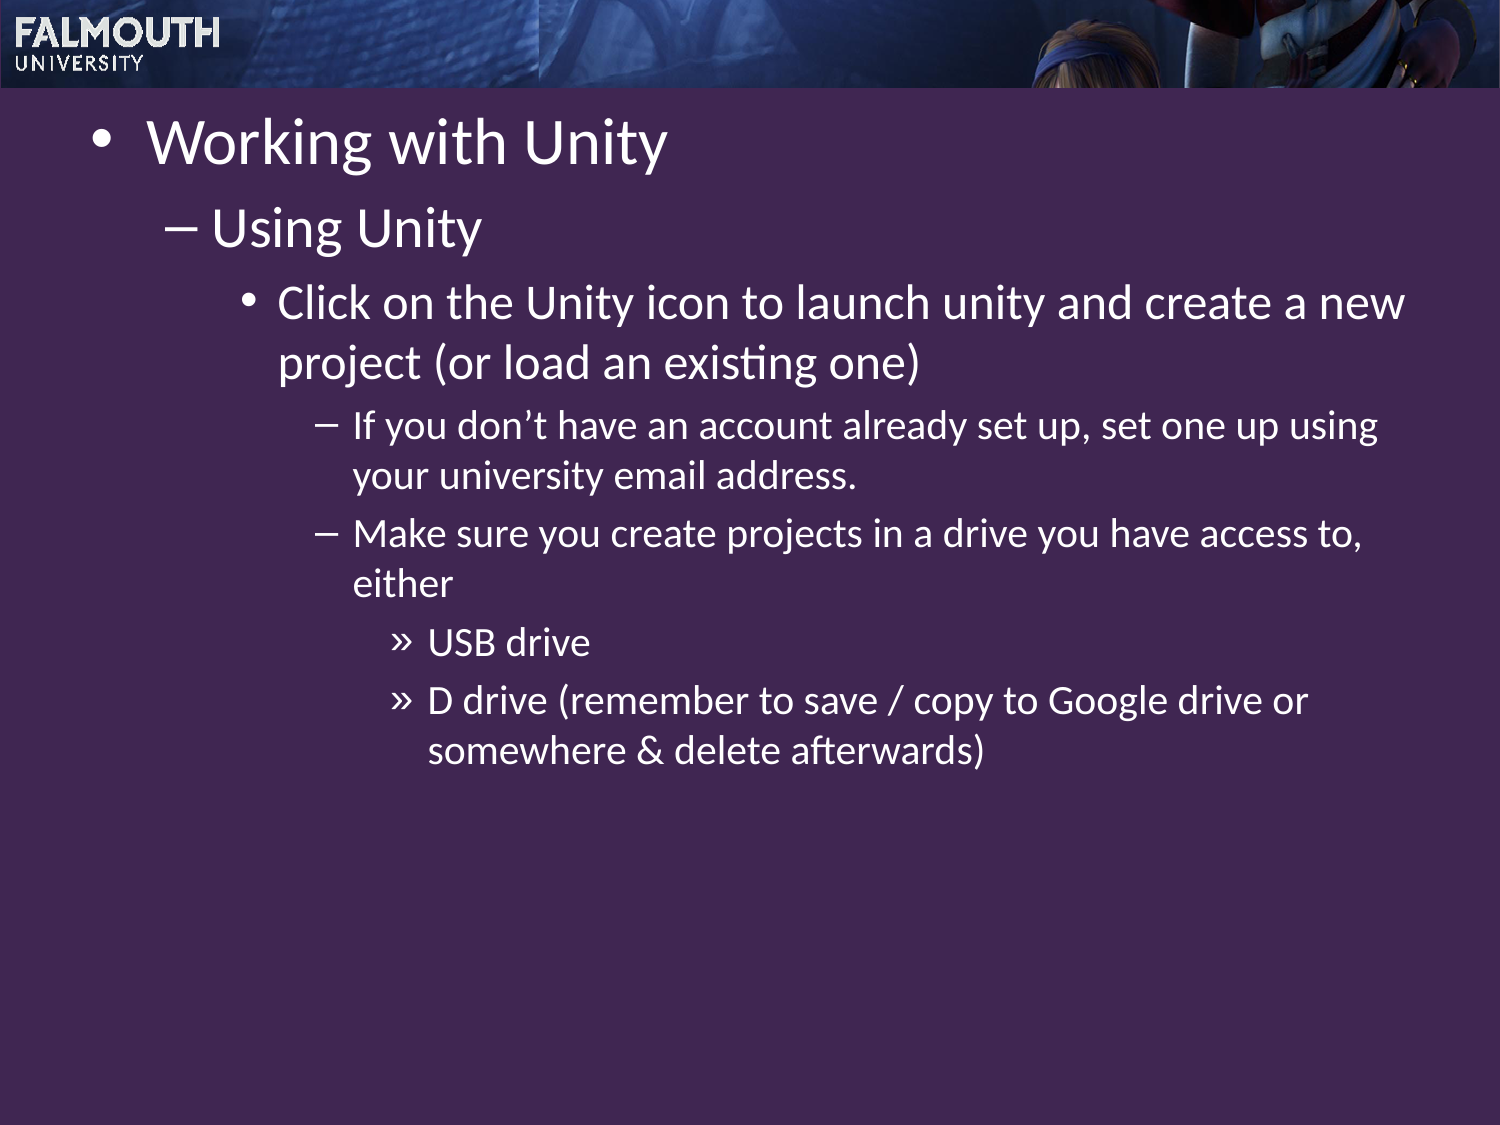

Working with Unity
Using Unity
Click on the Unity icon to launch unity and create a new project (or load an existing one)
If you don’t have an account already set up, set one up using your university email address.
Make sure you create projects in a drive you have access to, either
USB drive
D drive (remember to save / copy to Google drive or somewhere & delete afterwards)